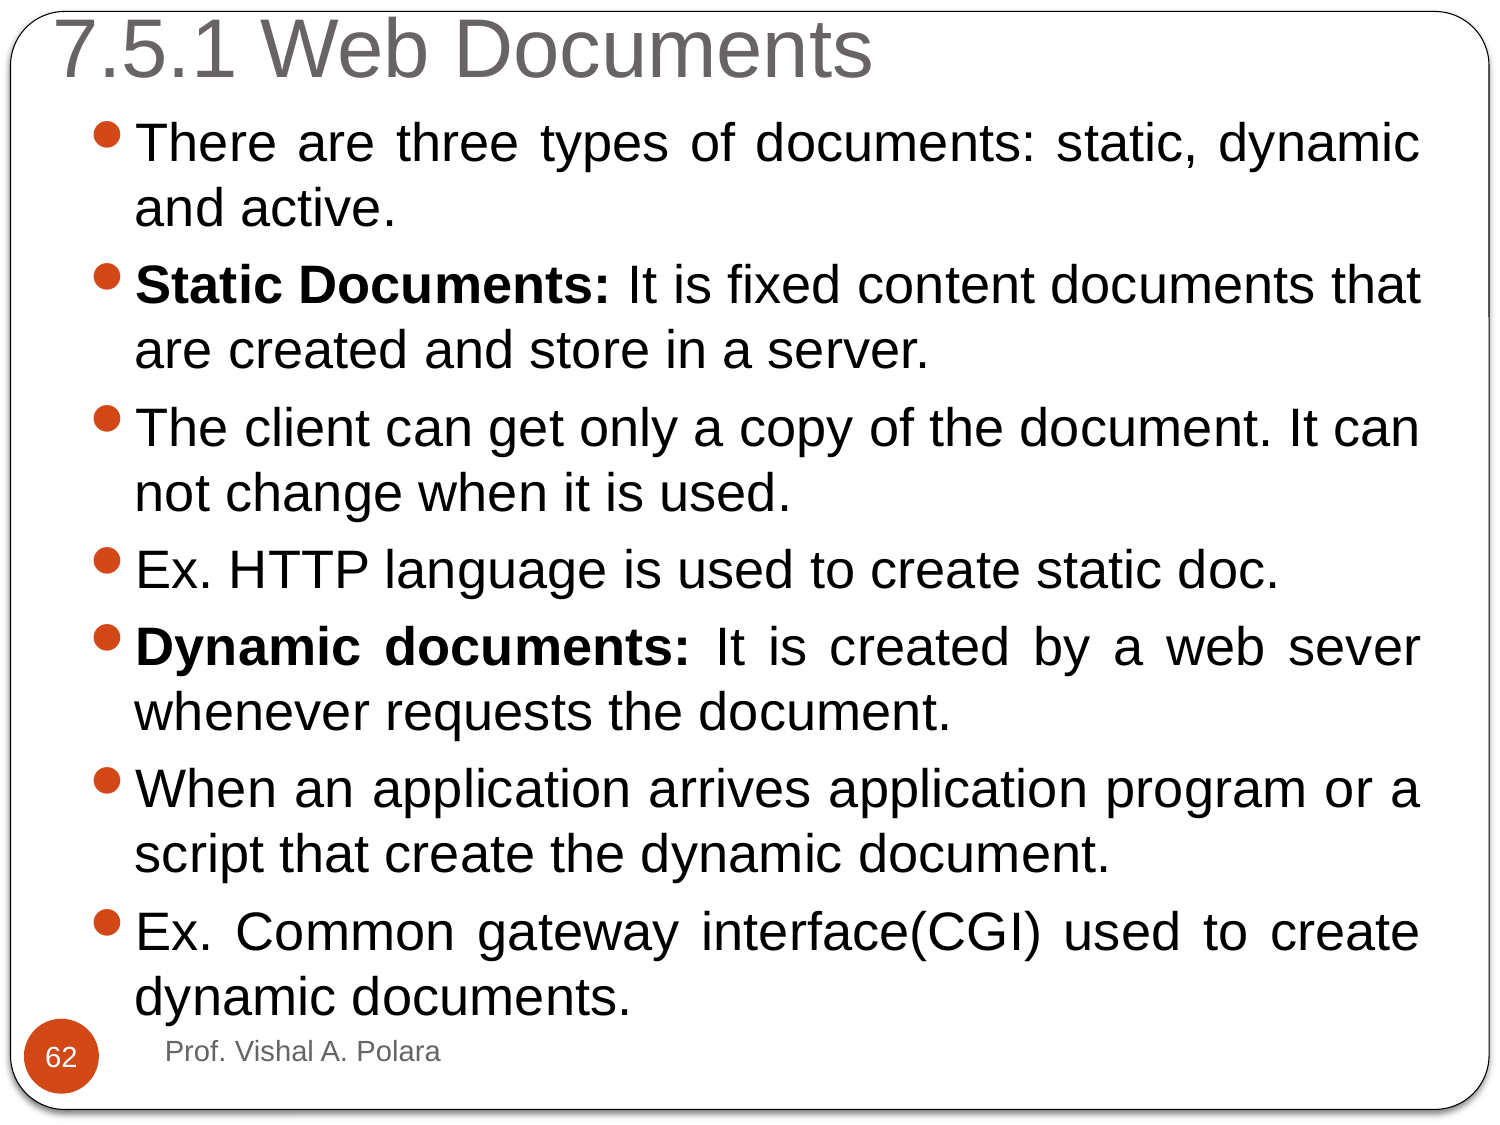

7.5.1 Web Documents
There are three types of documents: static, dynamic and active.
Static Documents: It is fixed content documents that are created and store in a server.
The client can get only a copy of the document. It can not change when it is used.
Ex. HTTP language is used to create static doc.
Dynamic documents: It is created by a web sever whenever requests the document.
When an application arrives application program or a script that create the dynamic document.
Ex. Common gateway interface(CGI) used to create dynamic documents.

Prof. Vishal A. Polara
62